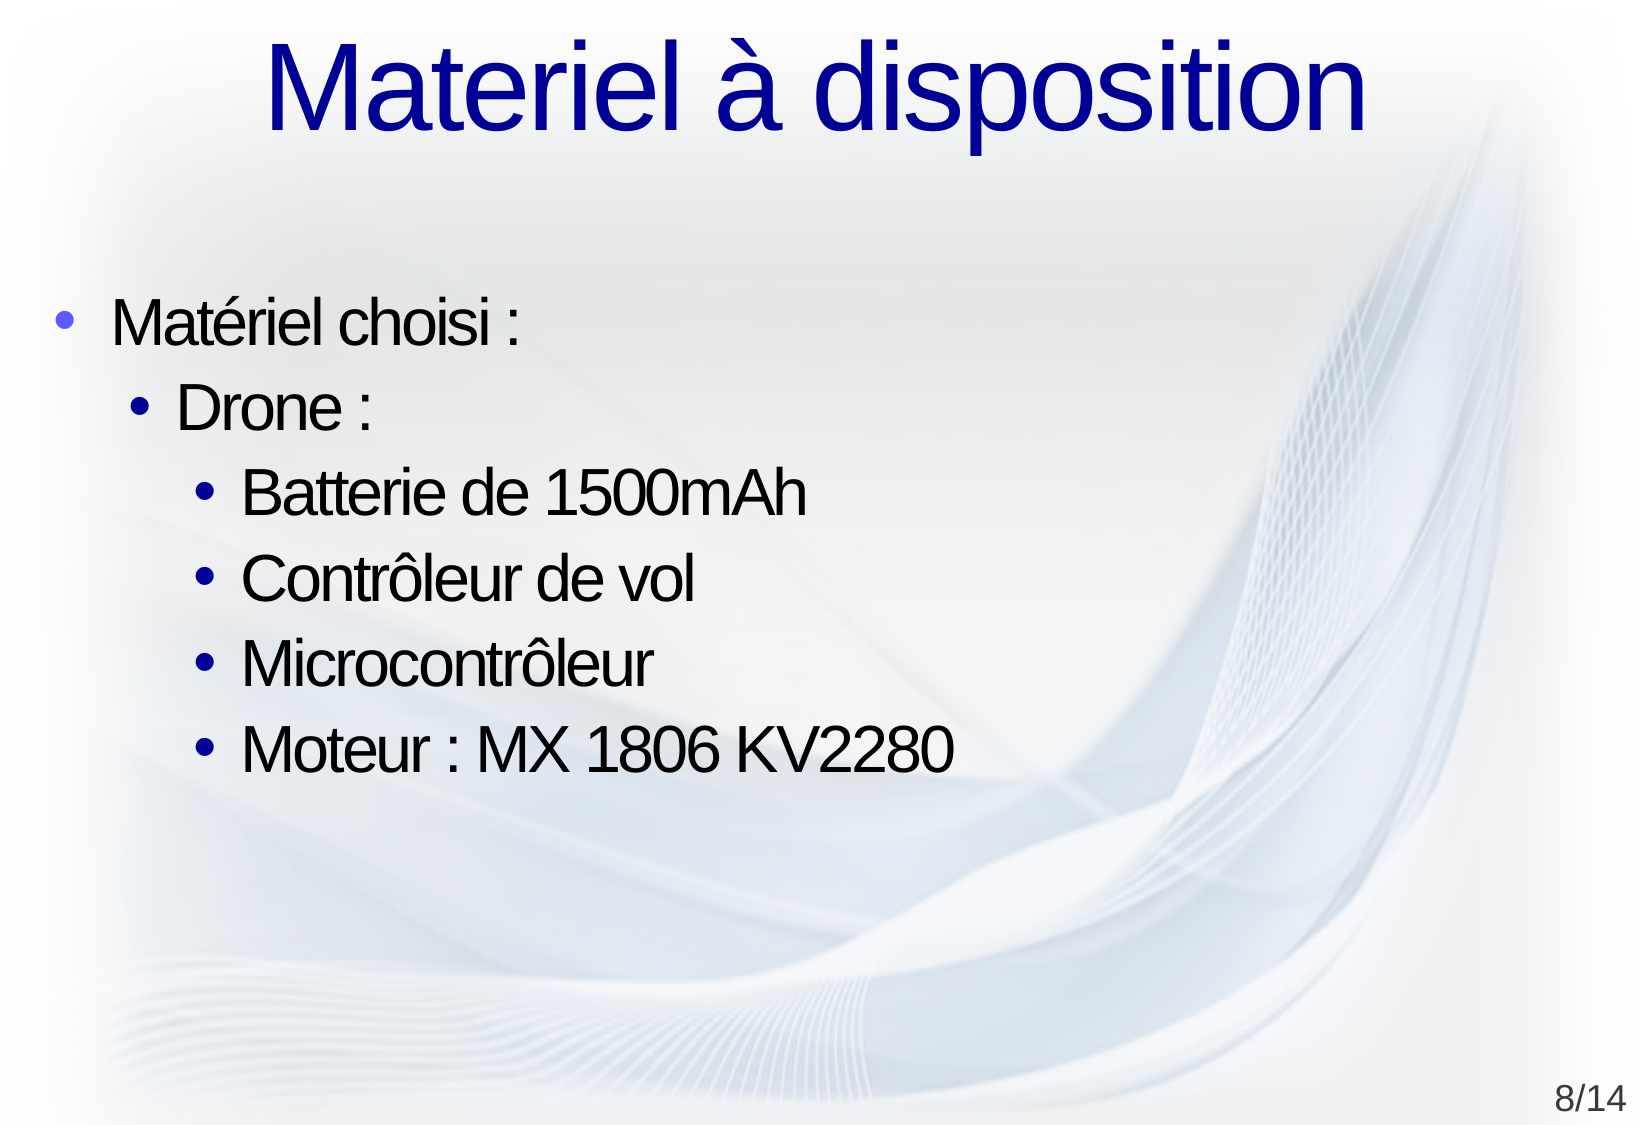

# Materiel à disposition
Matériel choisi :
Drone :
Batterie de 1500mAh
Contrôleur de vol
Microcontrôleur
Moteur : MX 1806 KV2280

8/14